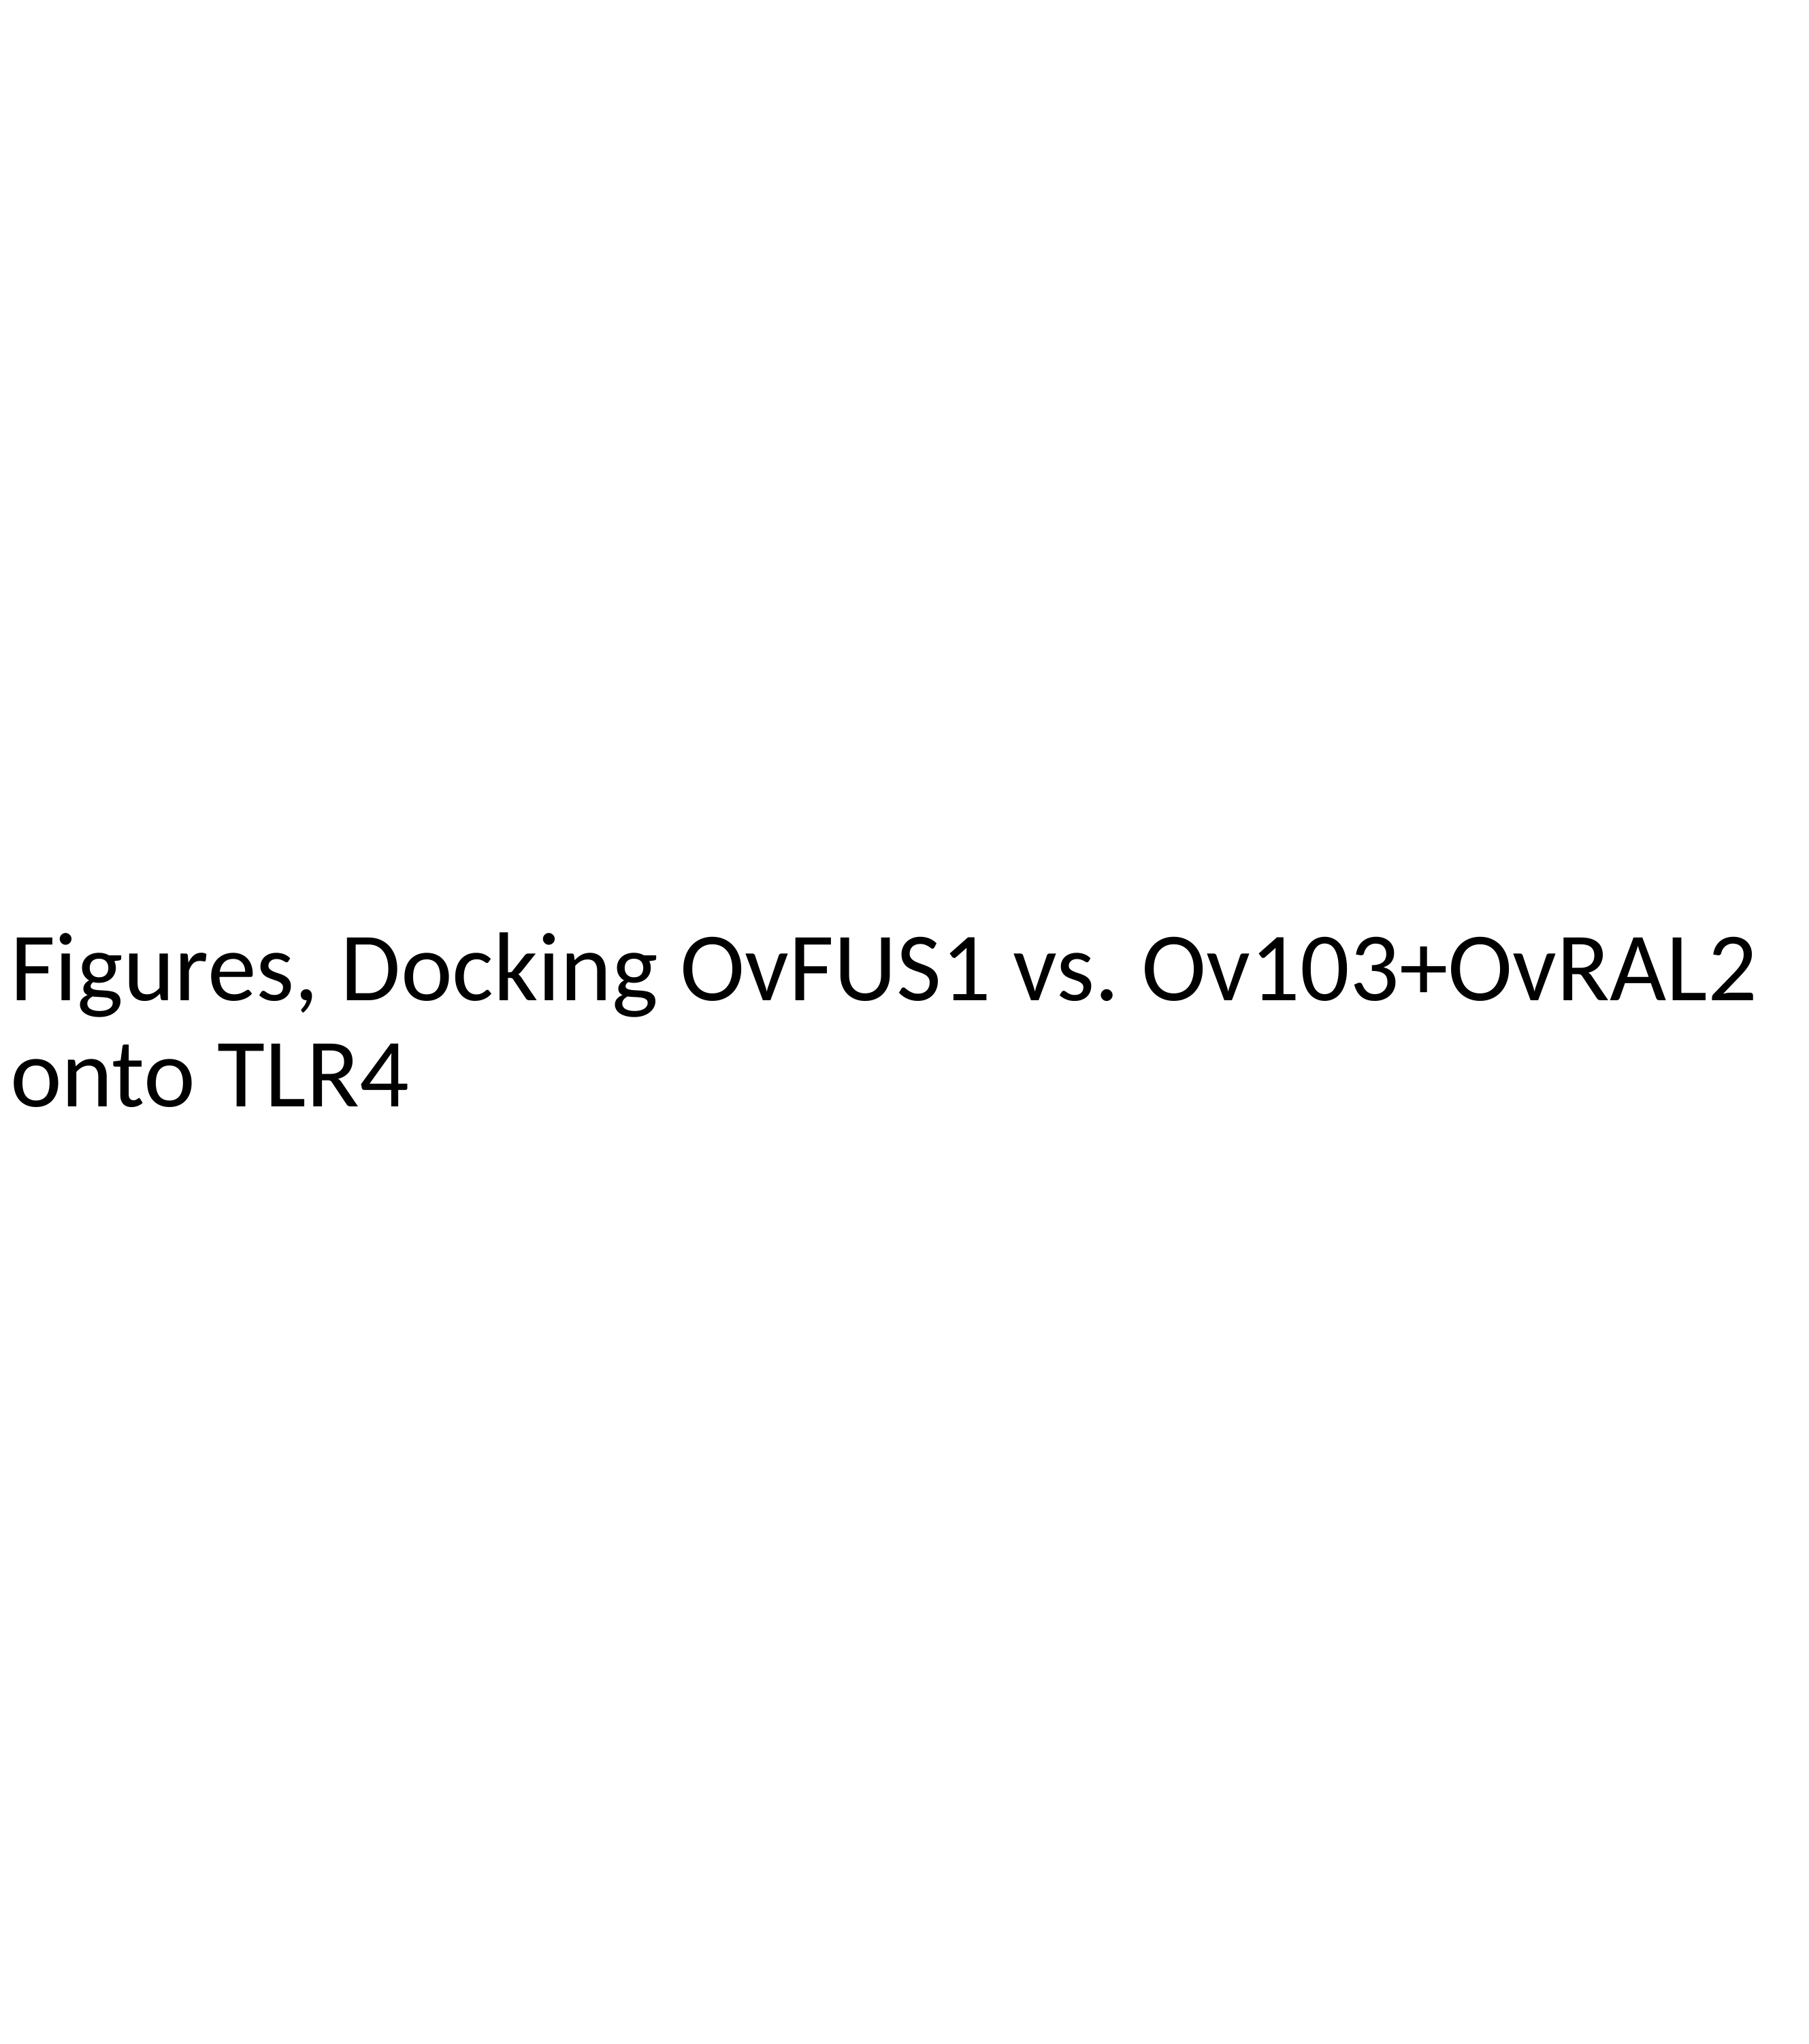

# Figures, Docking OvFUS1 vs. Ov103+OvRAL2 onto TLR4